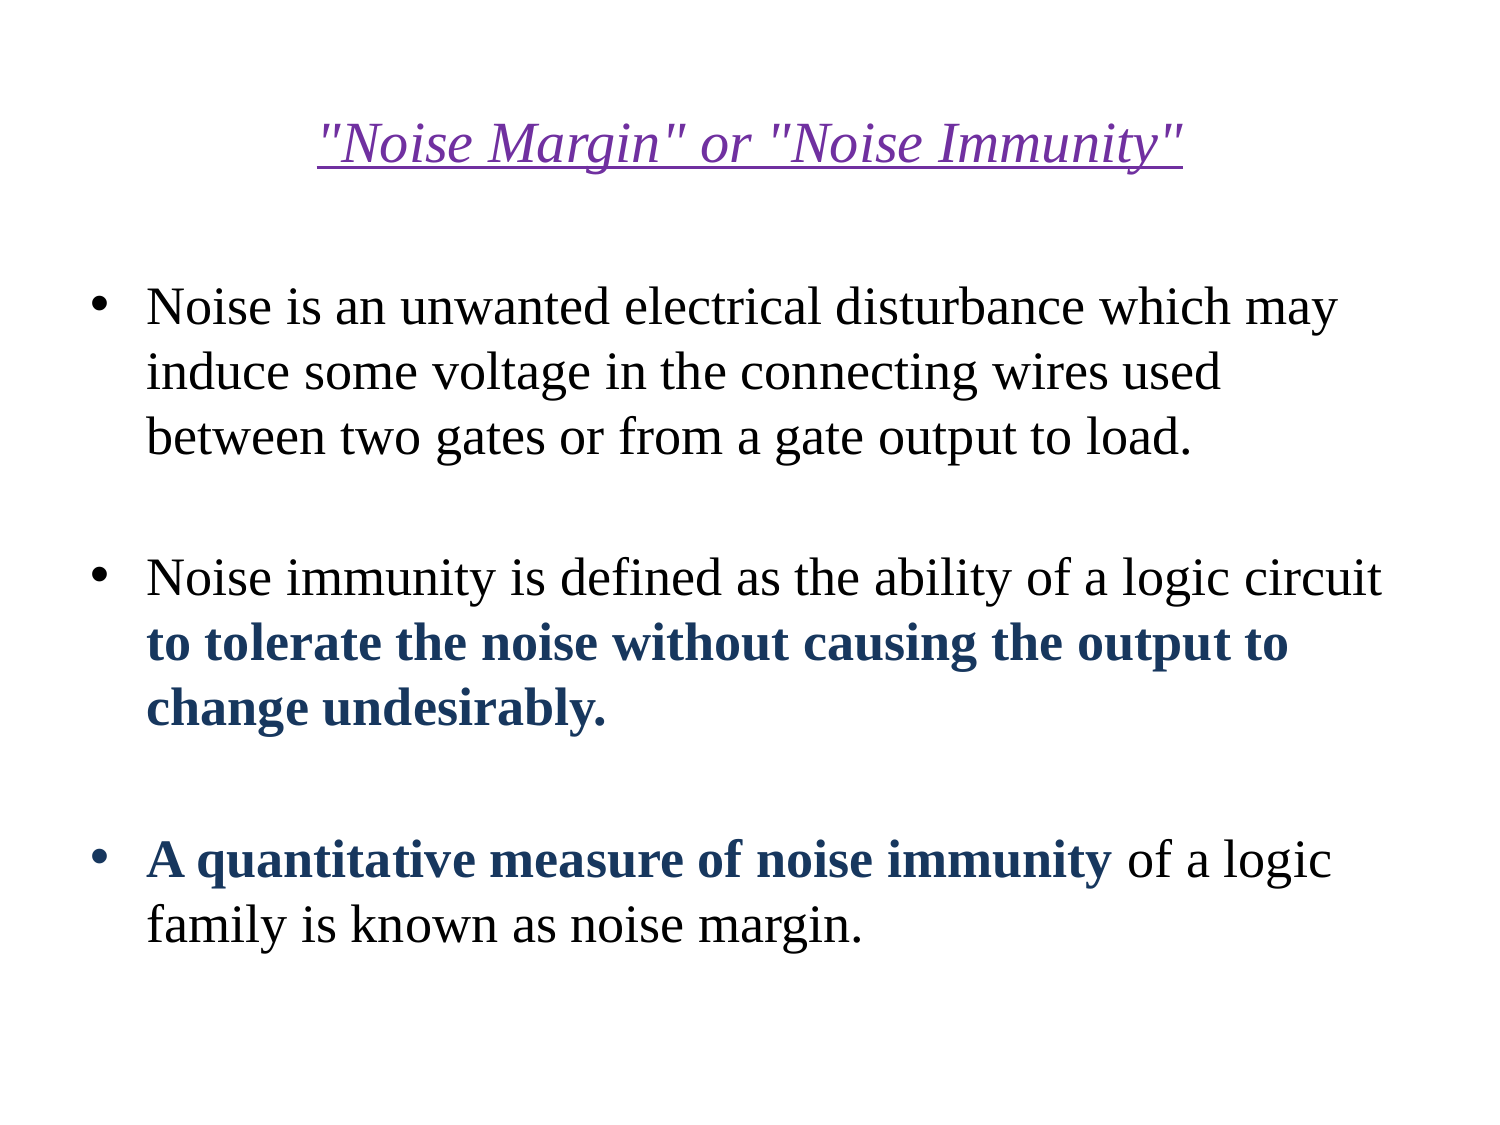

# "Noise Margin" or "Noise Immunity"
Noise is an unwanted electrical disturbance which may induce some voltage in the connecting wires used between two gates or from a gate output to load.
Noise immunity is defined as the ability of a logic circuit to tolerate the noise without causing the output to change undesirably.

A quantitative measure of noise immunity of a logic family is known as noise margin.